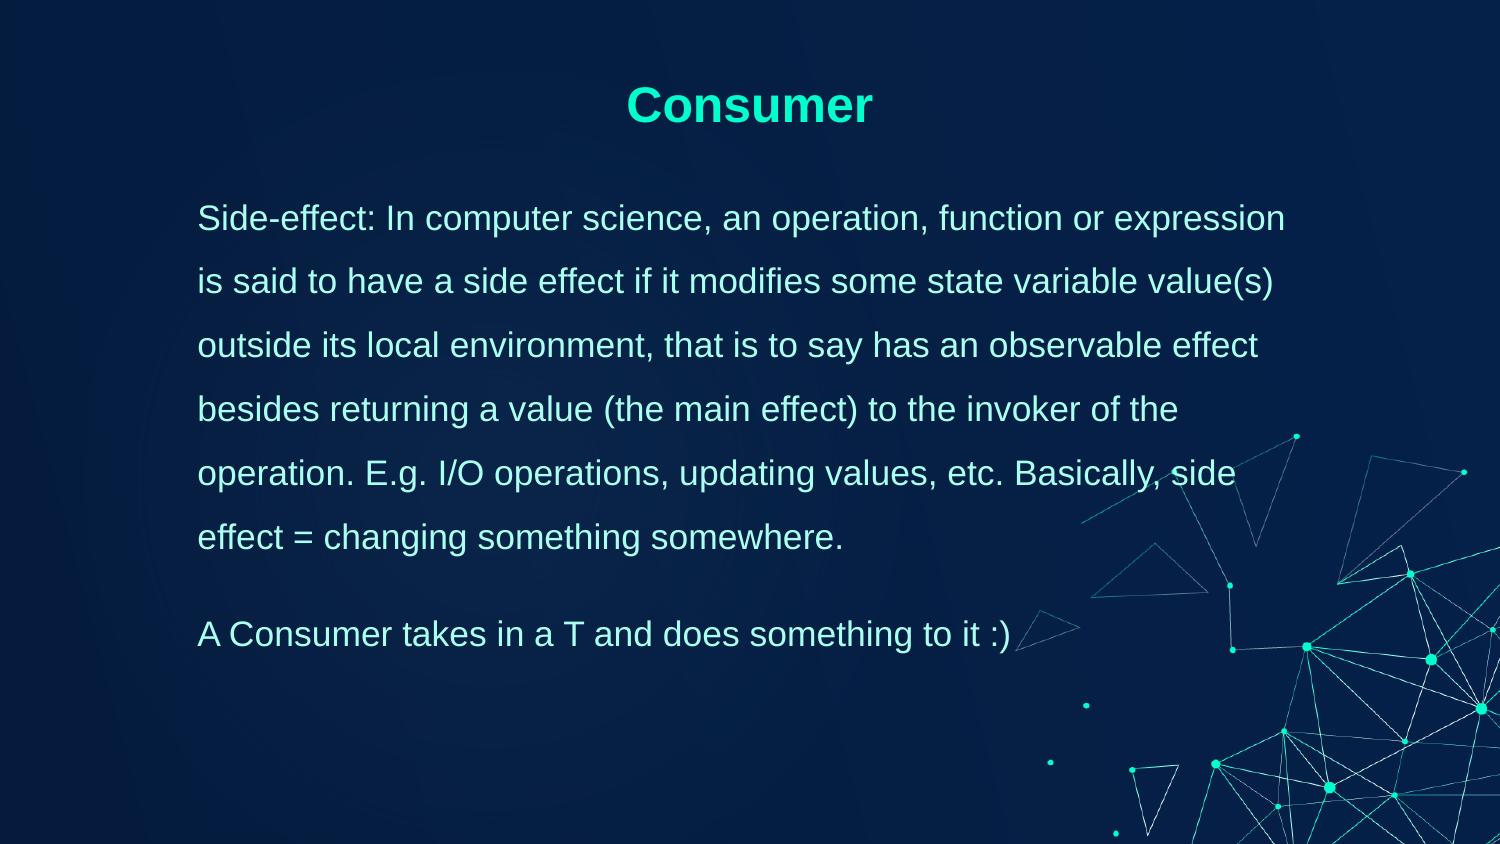

# Consumer

Side-effect: In computer science, an operation, function or expression is said to have a side effect if it modifies some state variable value(s) outside its local environment, that is to say has an observable effect besides returning a value (the main effect) to the invoker of the operation. E.g. I/O operations, updating values, etc. Basically, side effect = changing something somewhere.
A Consumer takes in a T and does something to it :)